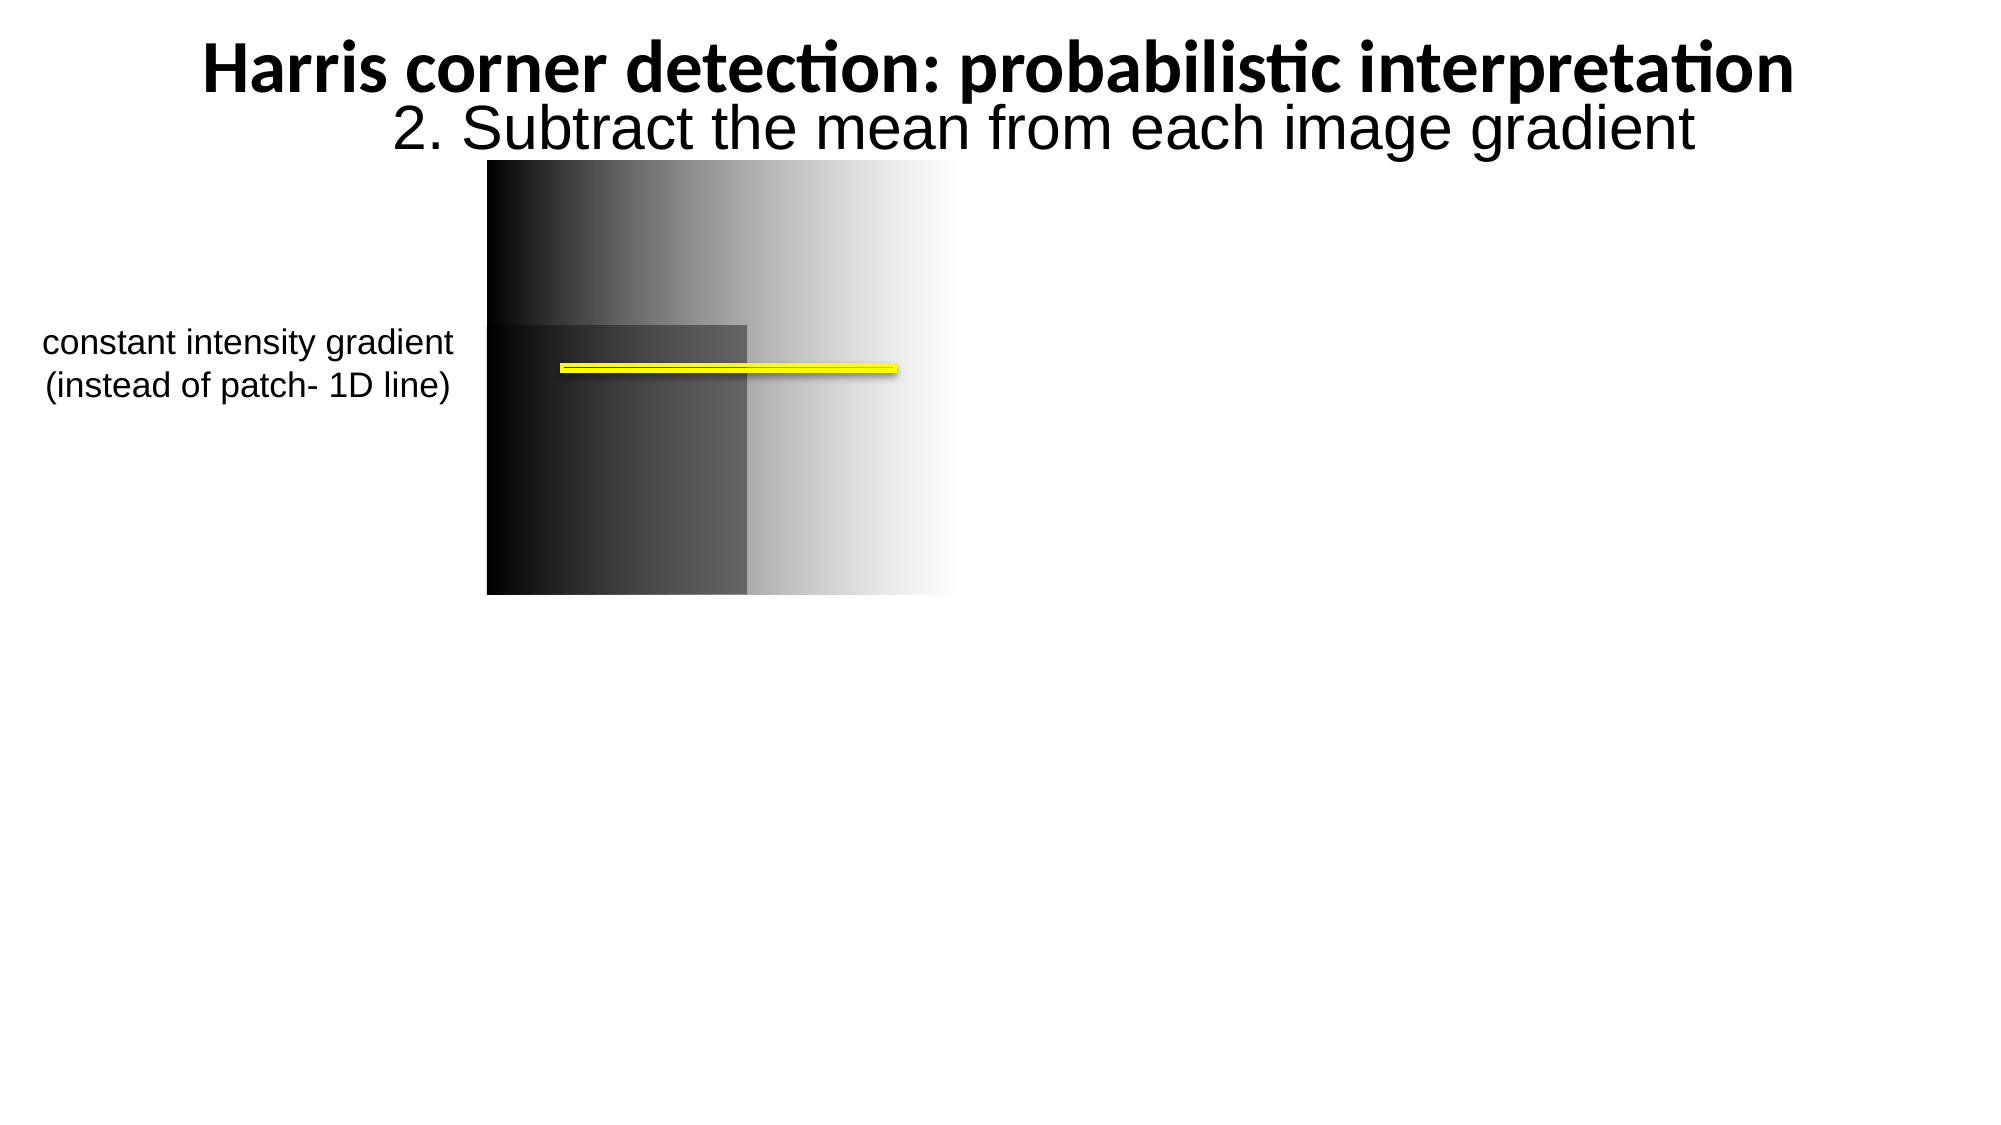

# Harris corner detection: probabilistic interpretation
2. Subtract the mean from each image gradient

constant intensity gradient
(instead of patch- 1D line)